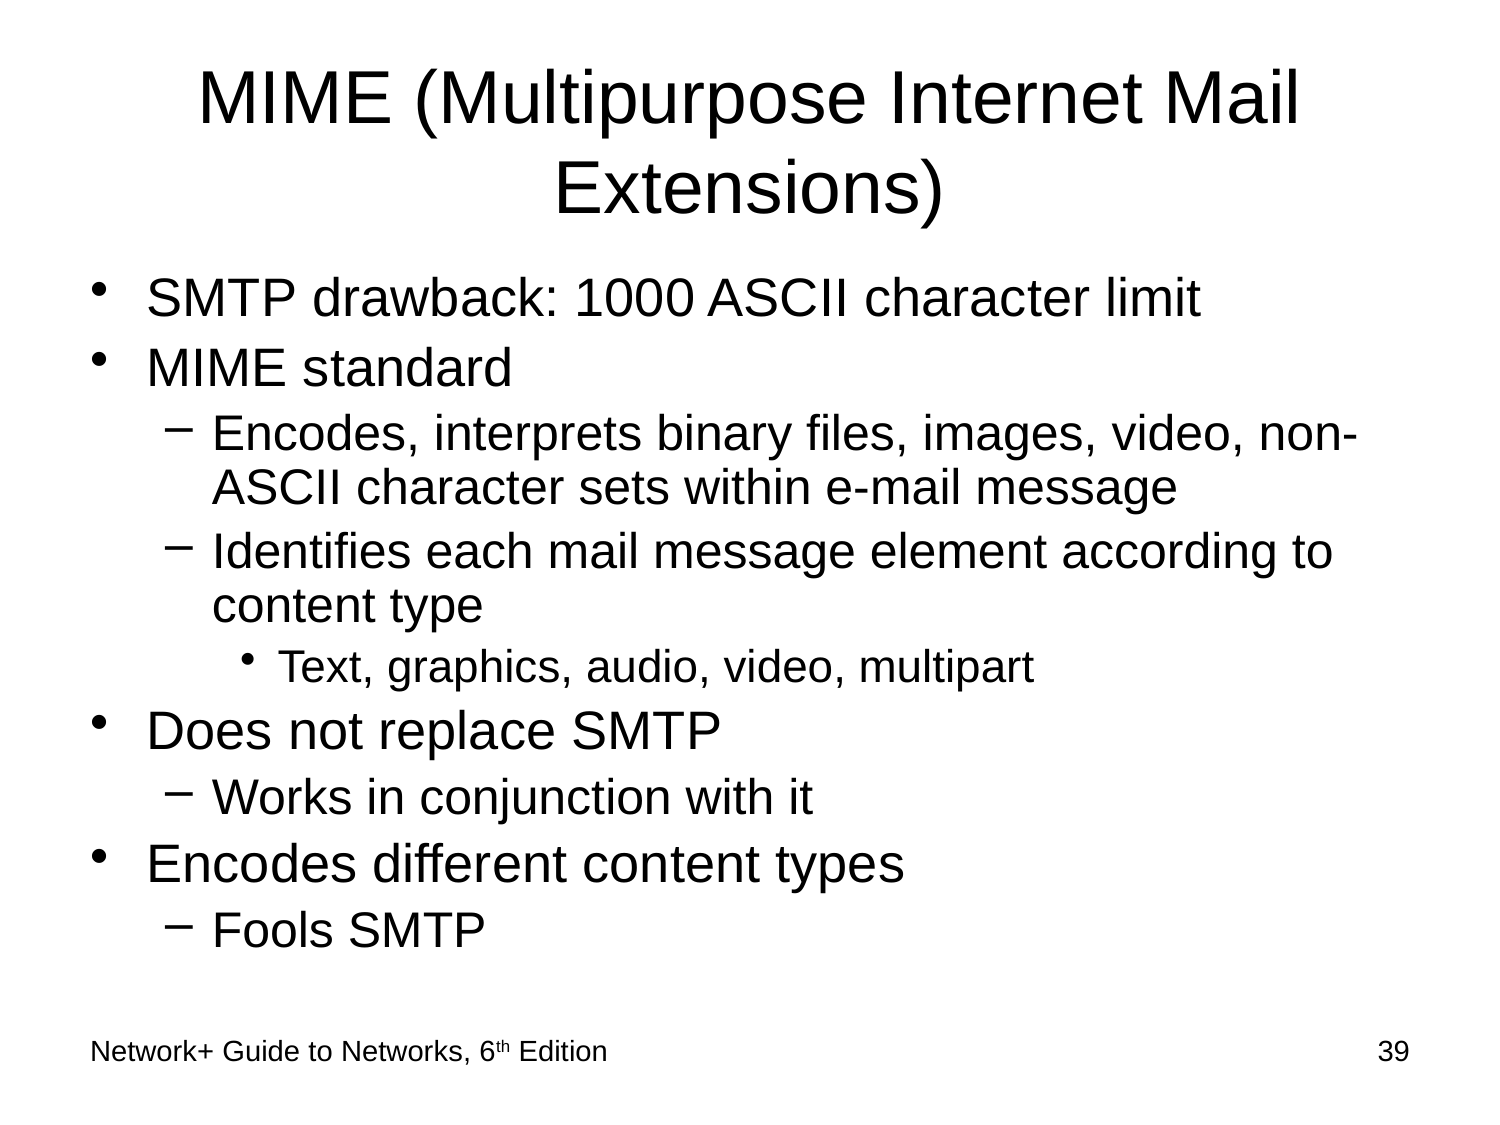

# MIME (Multipurpose Internet Mail Extensions)
SMTP drawback: 1000 ASCII character limit
MIME standard
Encodes, interprets binary files, images, video, non-ASCII character sets within e-mail message
Identifies each mail message element according to content type
Text, graphics, audio, video, multipart
Does not replace SMTP
Works in conjunction with it
Encodes different content types
Fools SMTP
Network+ Guide to Networks, 6th Edition
39